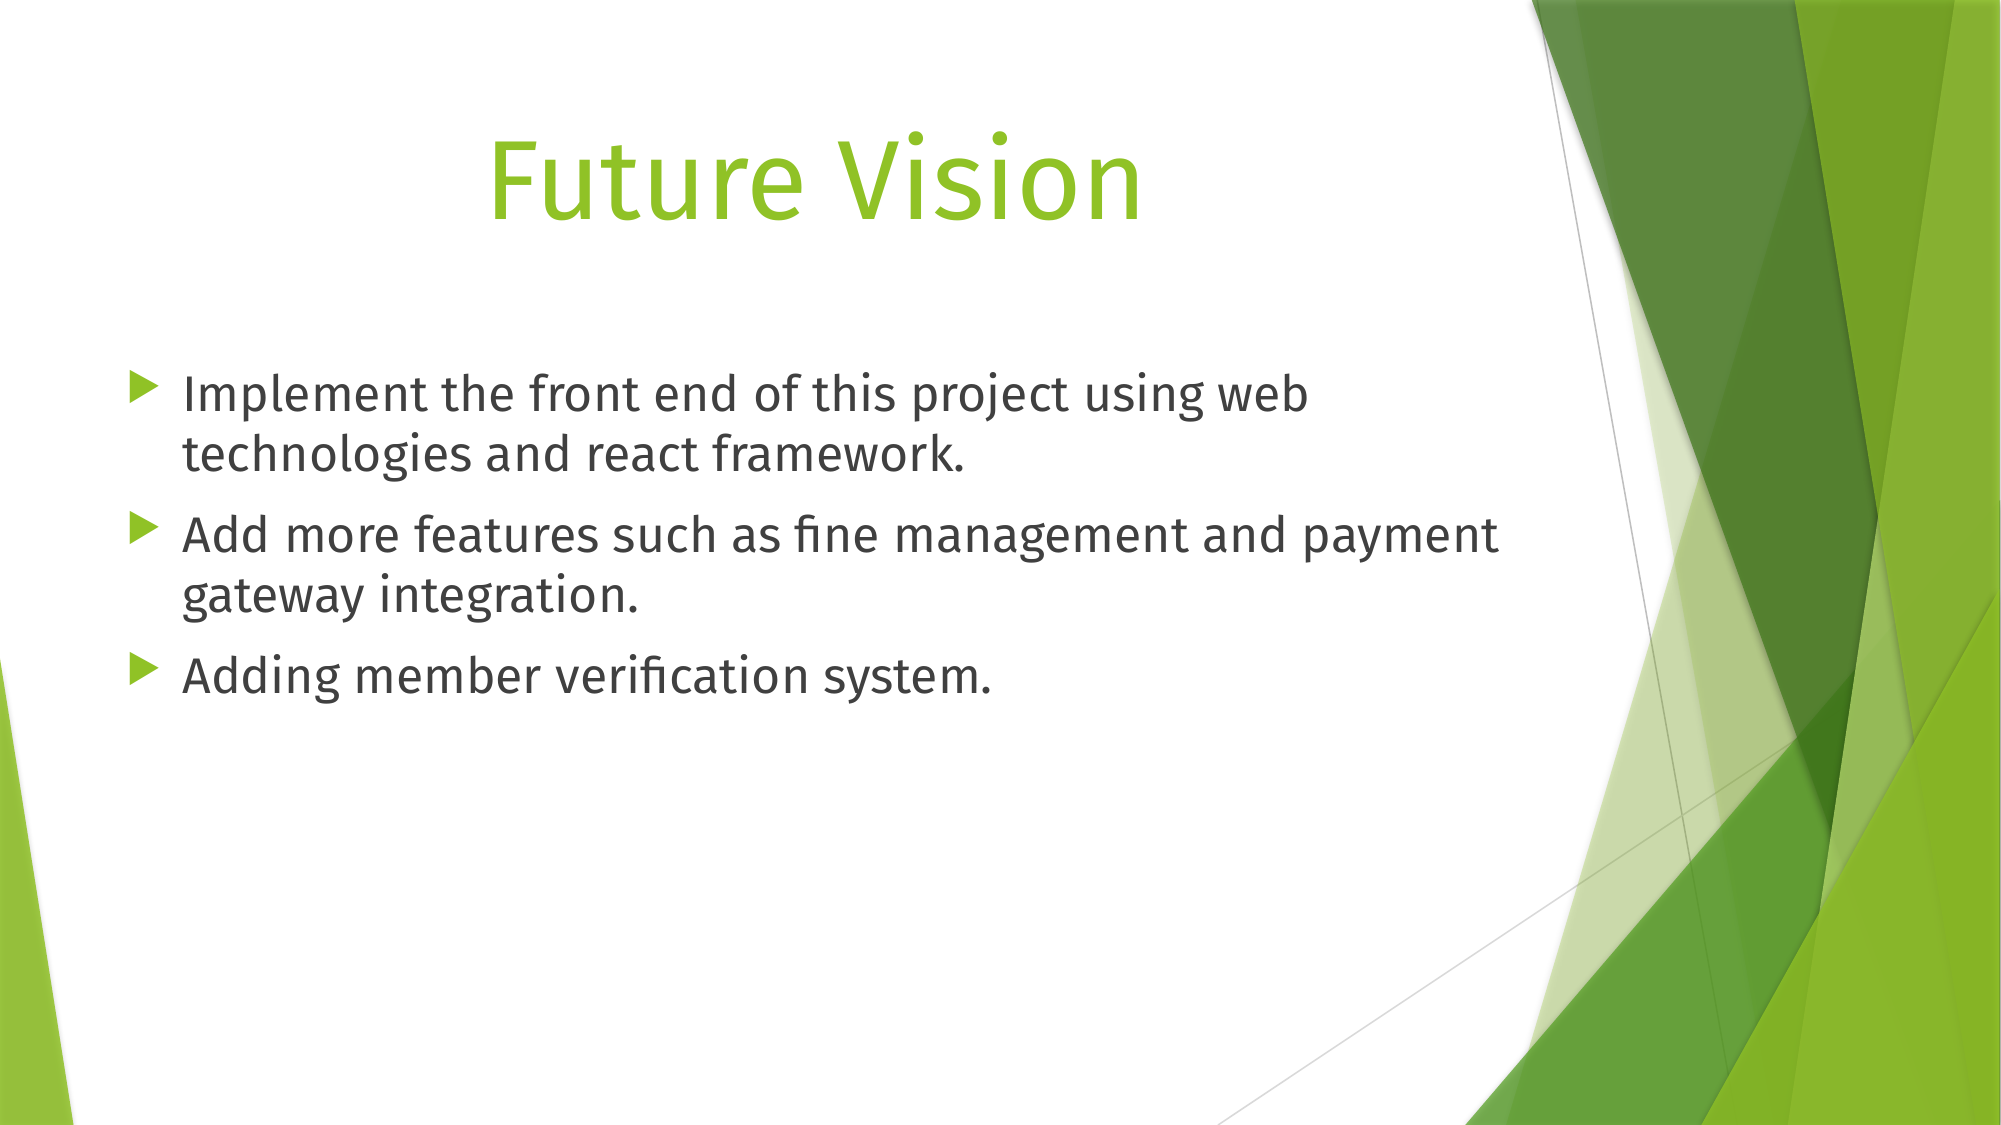

# Future Vision
Implement the front end of this project using web technologies and react framework.
Add more features such as fine management and payment gateway integration.
Adding member verification system.